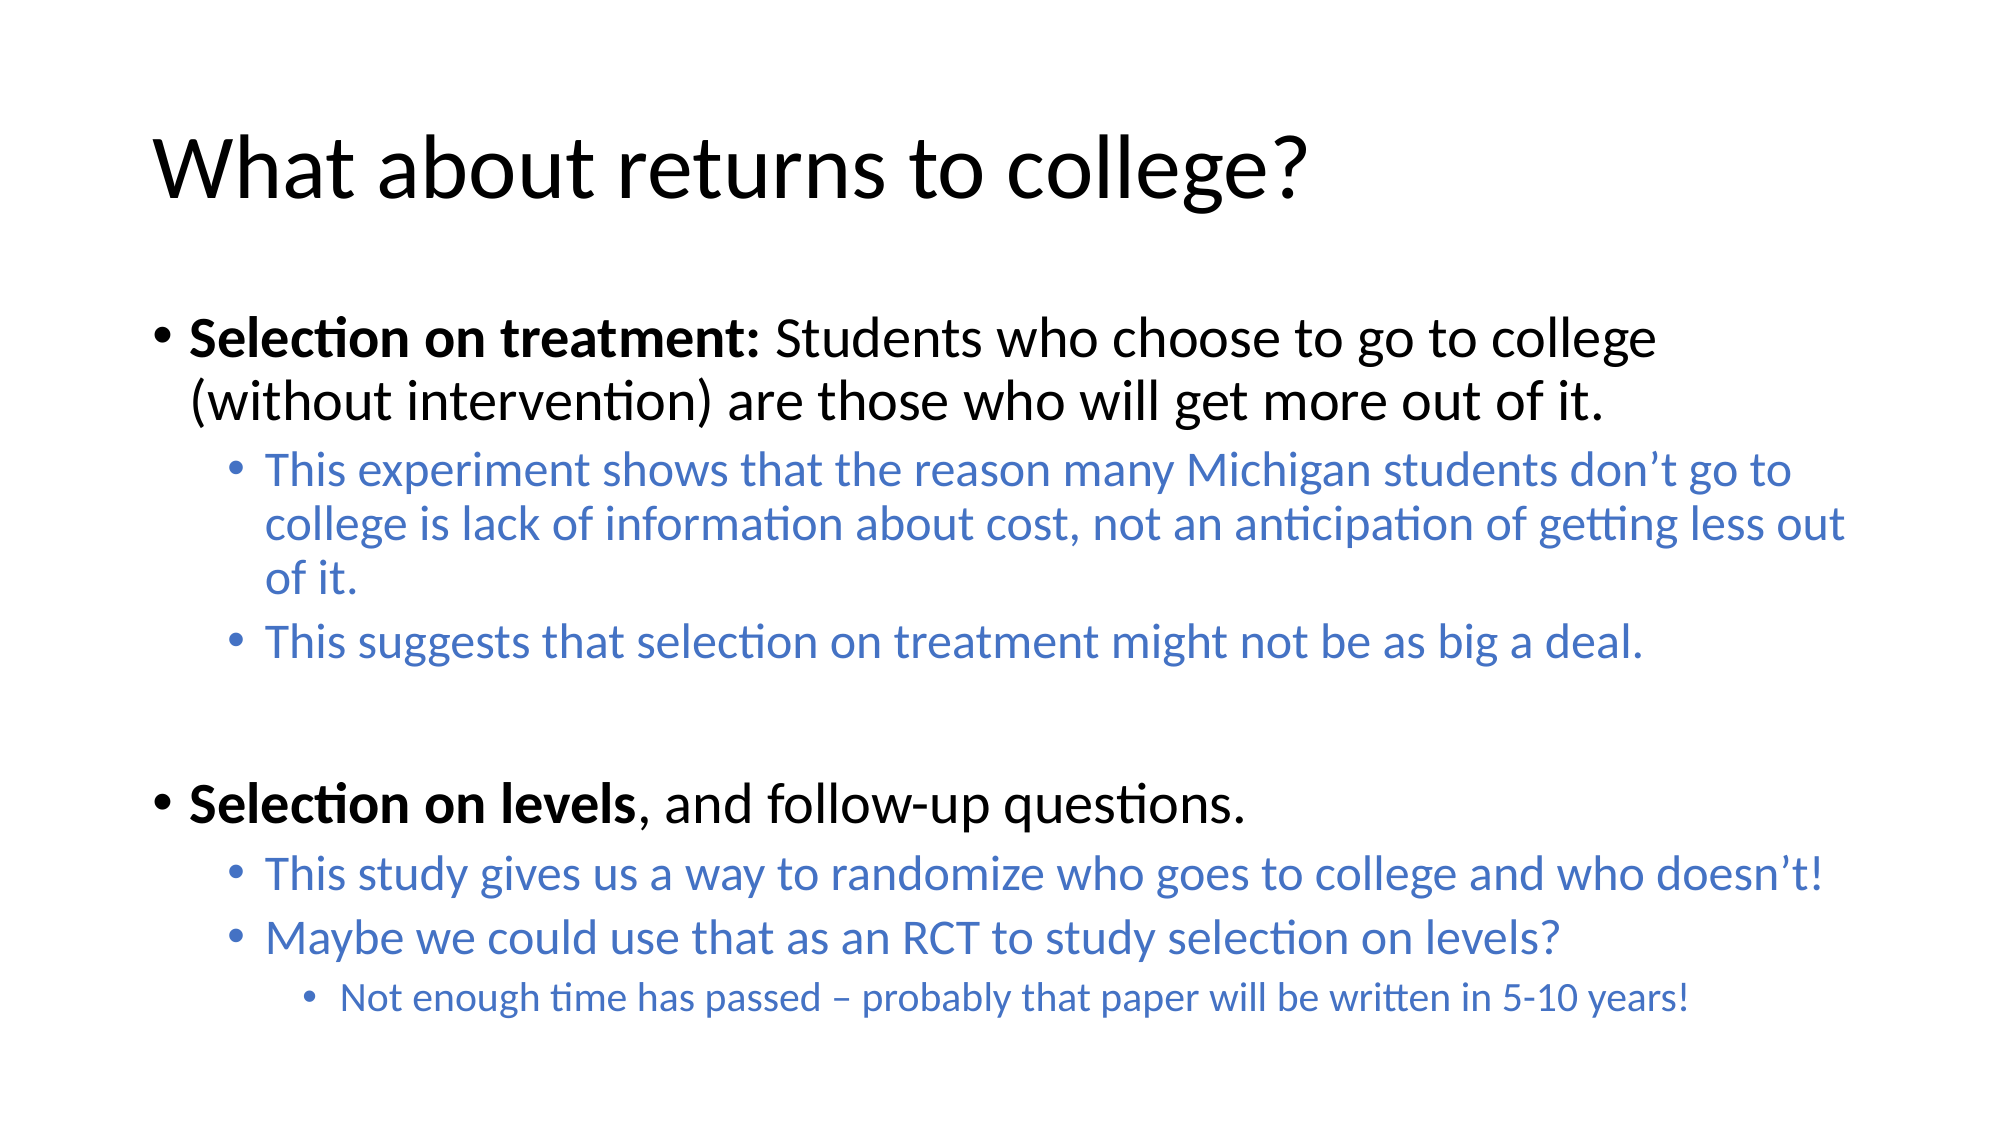

# What about returns to college?
Selection on treatment: Students who choose to go to college (without intervention) are those who will get more out of it.
This experiment shows that the reason many Michigan students don’t go to college is lack of information about cost, not an anticipation of getting less out of it.
This suggests that selection on treatment might not be as big a deal.

Selection on levels, and follow-up questions.
This study gives us a way to randomize who goes to college and who doesn’t!
Maybe we could use that as an RCT to study selection on levels?
Not enough time has passed – probably that paper will be written in 5-10 years!